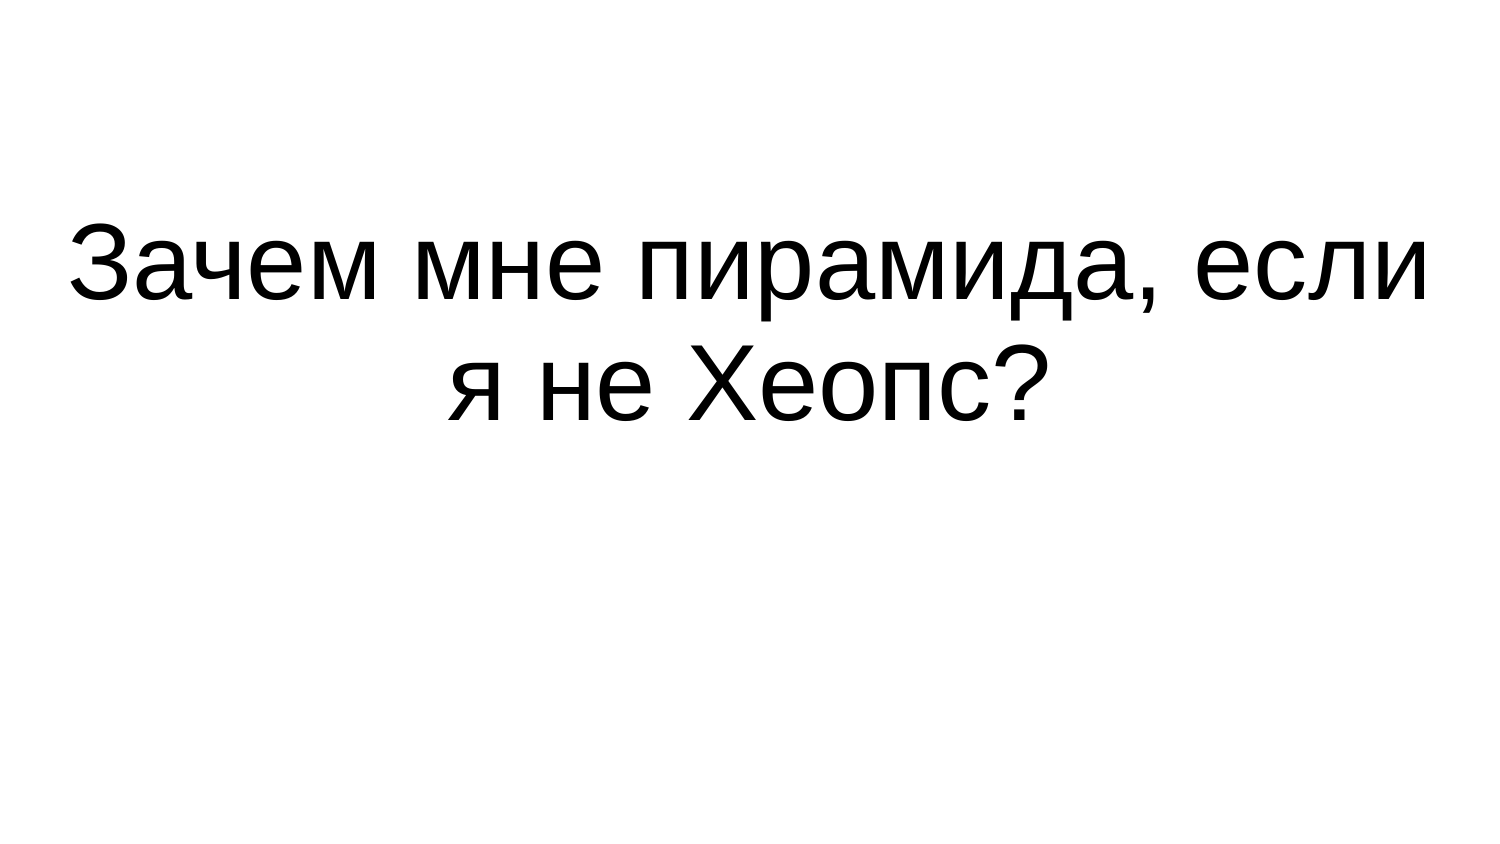

# Зачем мне пирамида, если я не Хеопс?